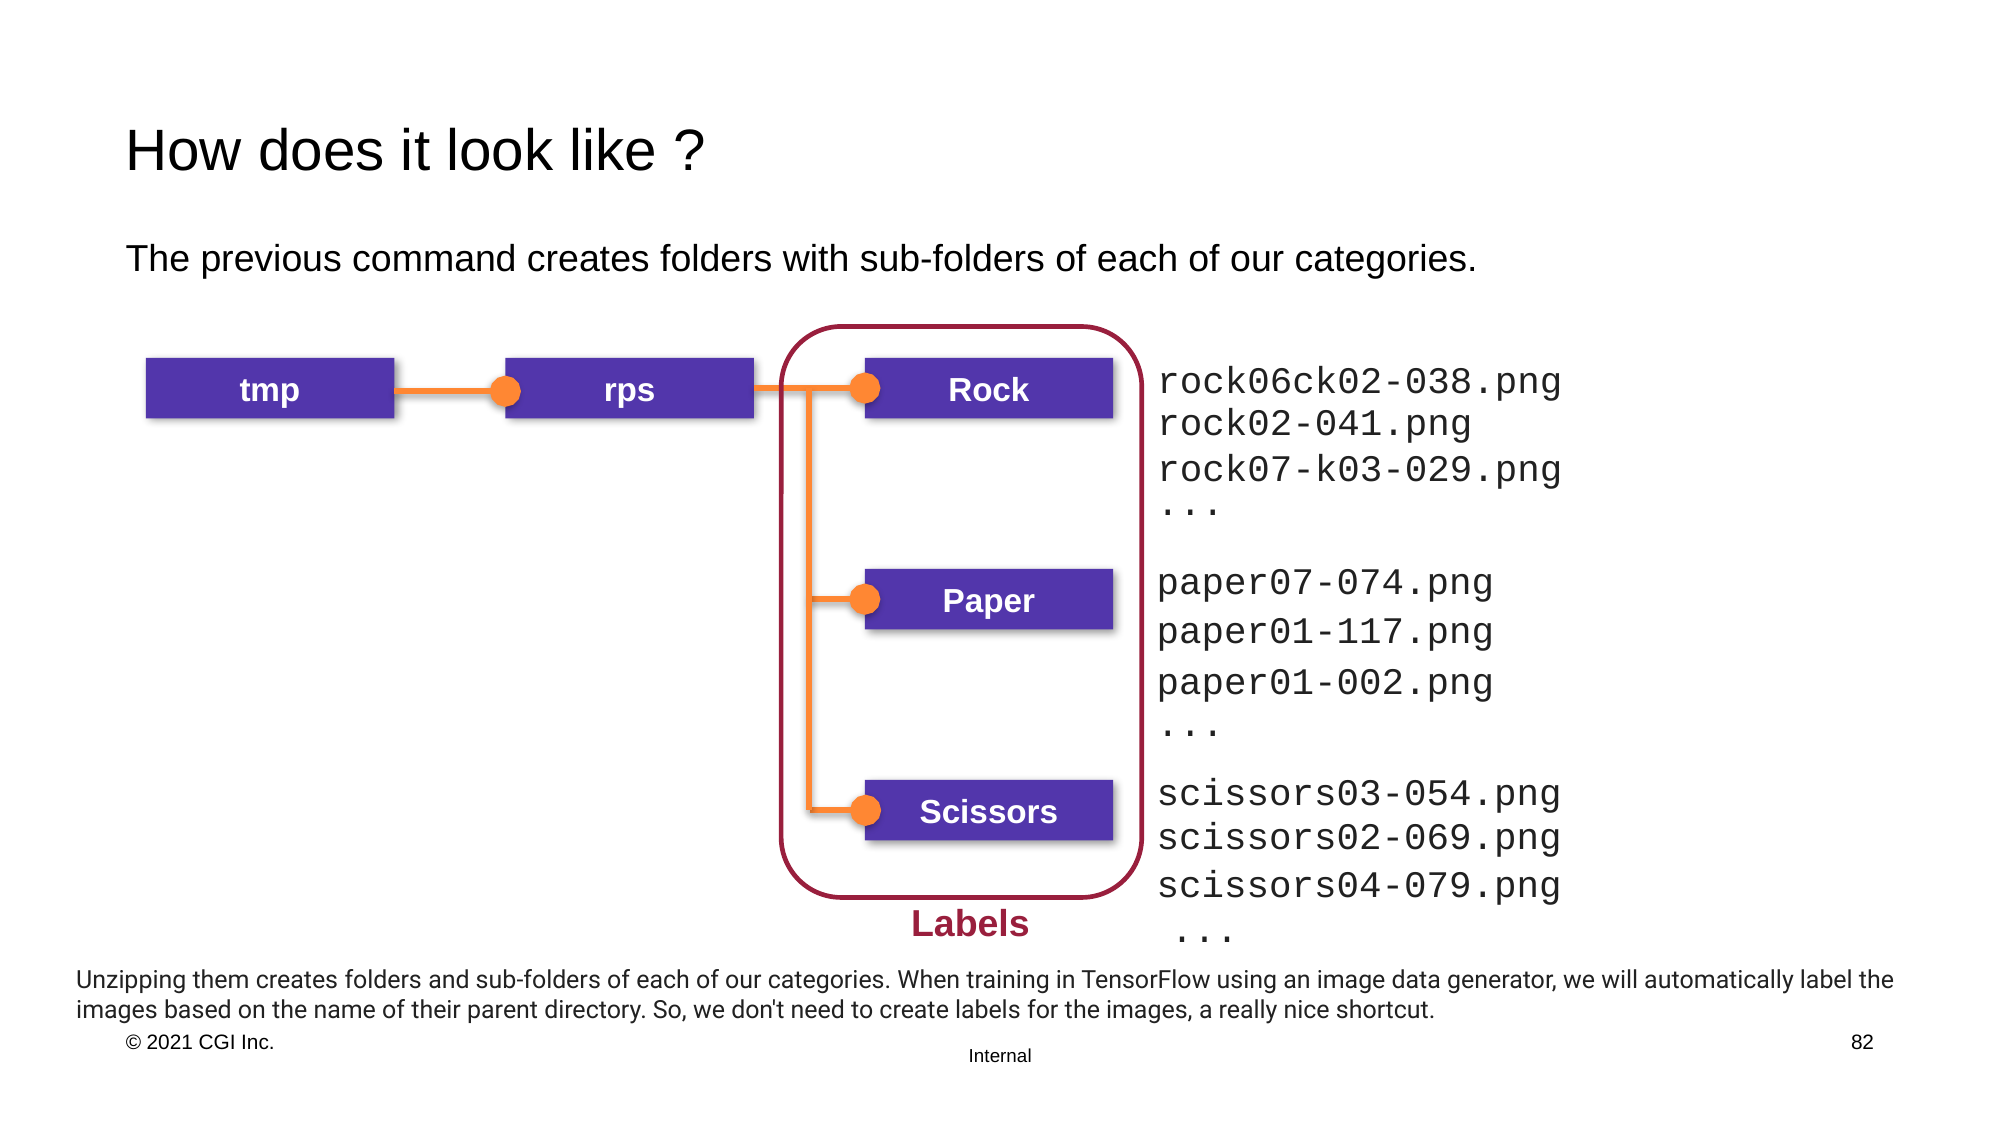

# How does it look like ?
The previous command creates folders with sub-folders of each of our categories.

rock06ck02-038.png
tmp
rps
Rock
rock02-041.png
rock07-k03-029.png
...
paper07-074.png
Paper
paper01-117.png
paper01-002.png
...
scissors03-054.png
Scissors
scissors02-069.png
scissors04-079.png
...
Labels
Unzipping them creates folders and sub-folders of each of our categories. When training in TensorFlow using an image data generator, we will automatically label the images based on the name of their parent directory. So, we don't need to create labels for the images, a really nice shortcut.
82